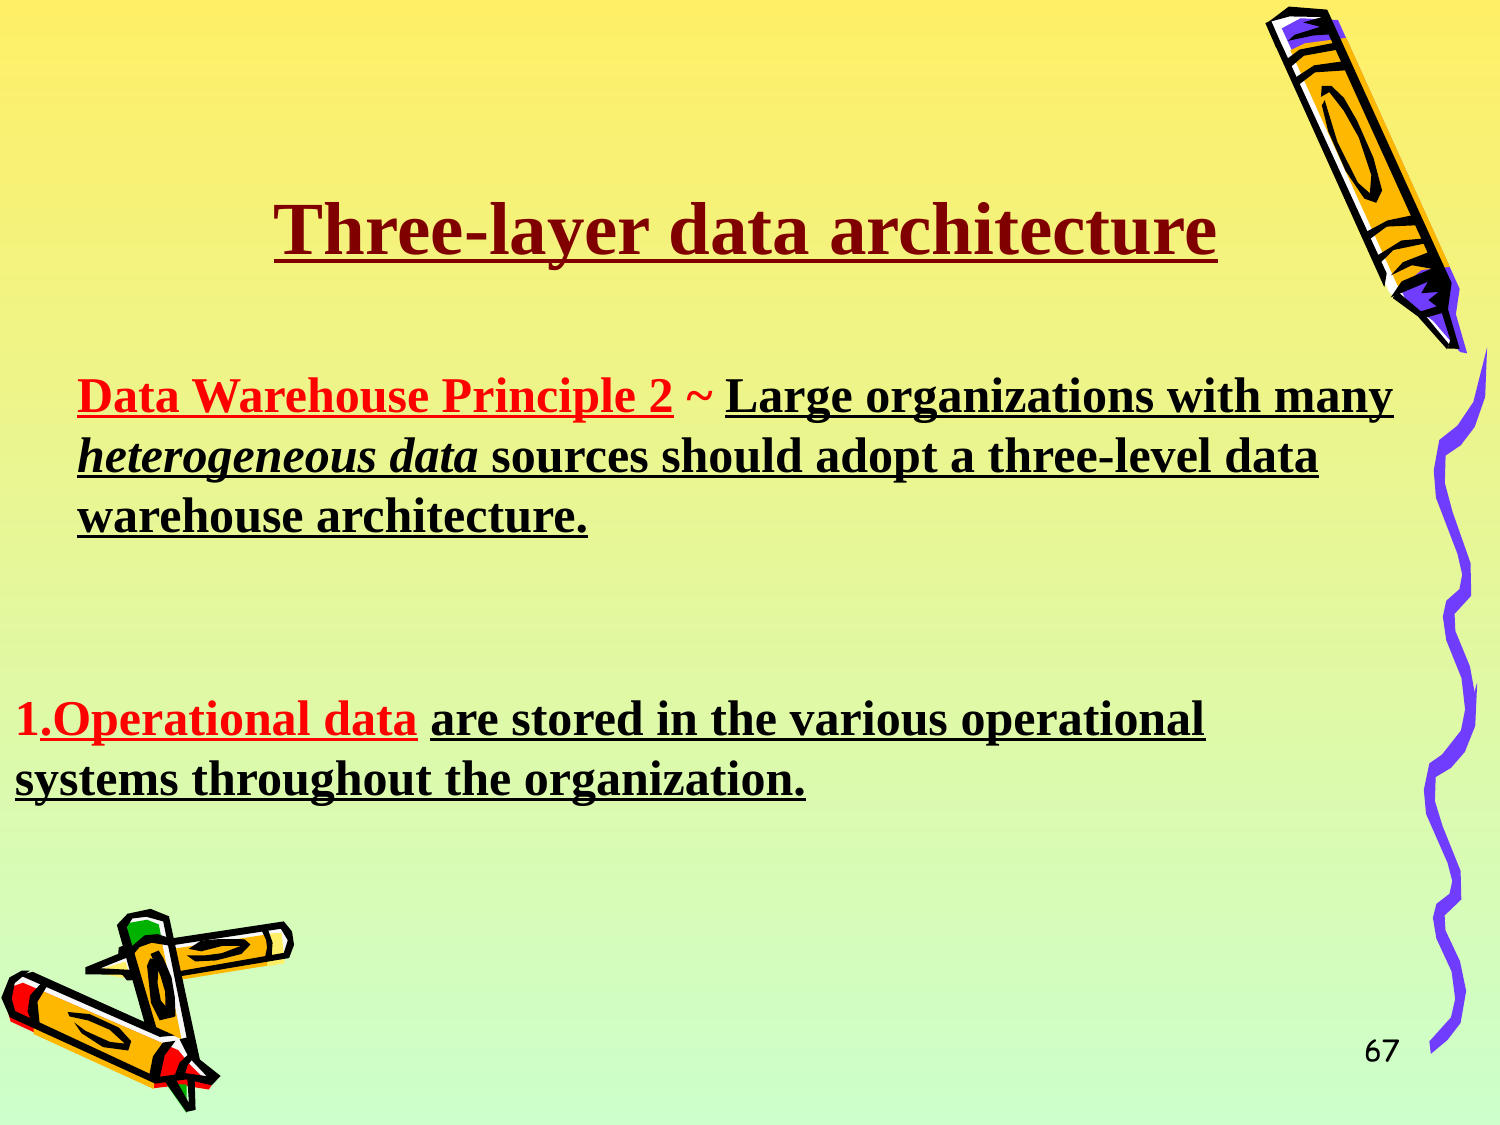

Data Warehouse Principle 2 ~ Large organizations with many heterogeneous data sources should adopt a three-level data warehouse architecture.
Three-layer data architecture

1.Operational data are stored in the various operational systems throughout the organization.
67